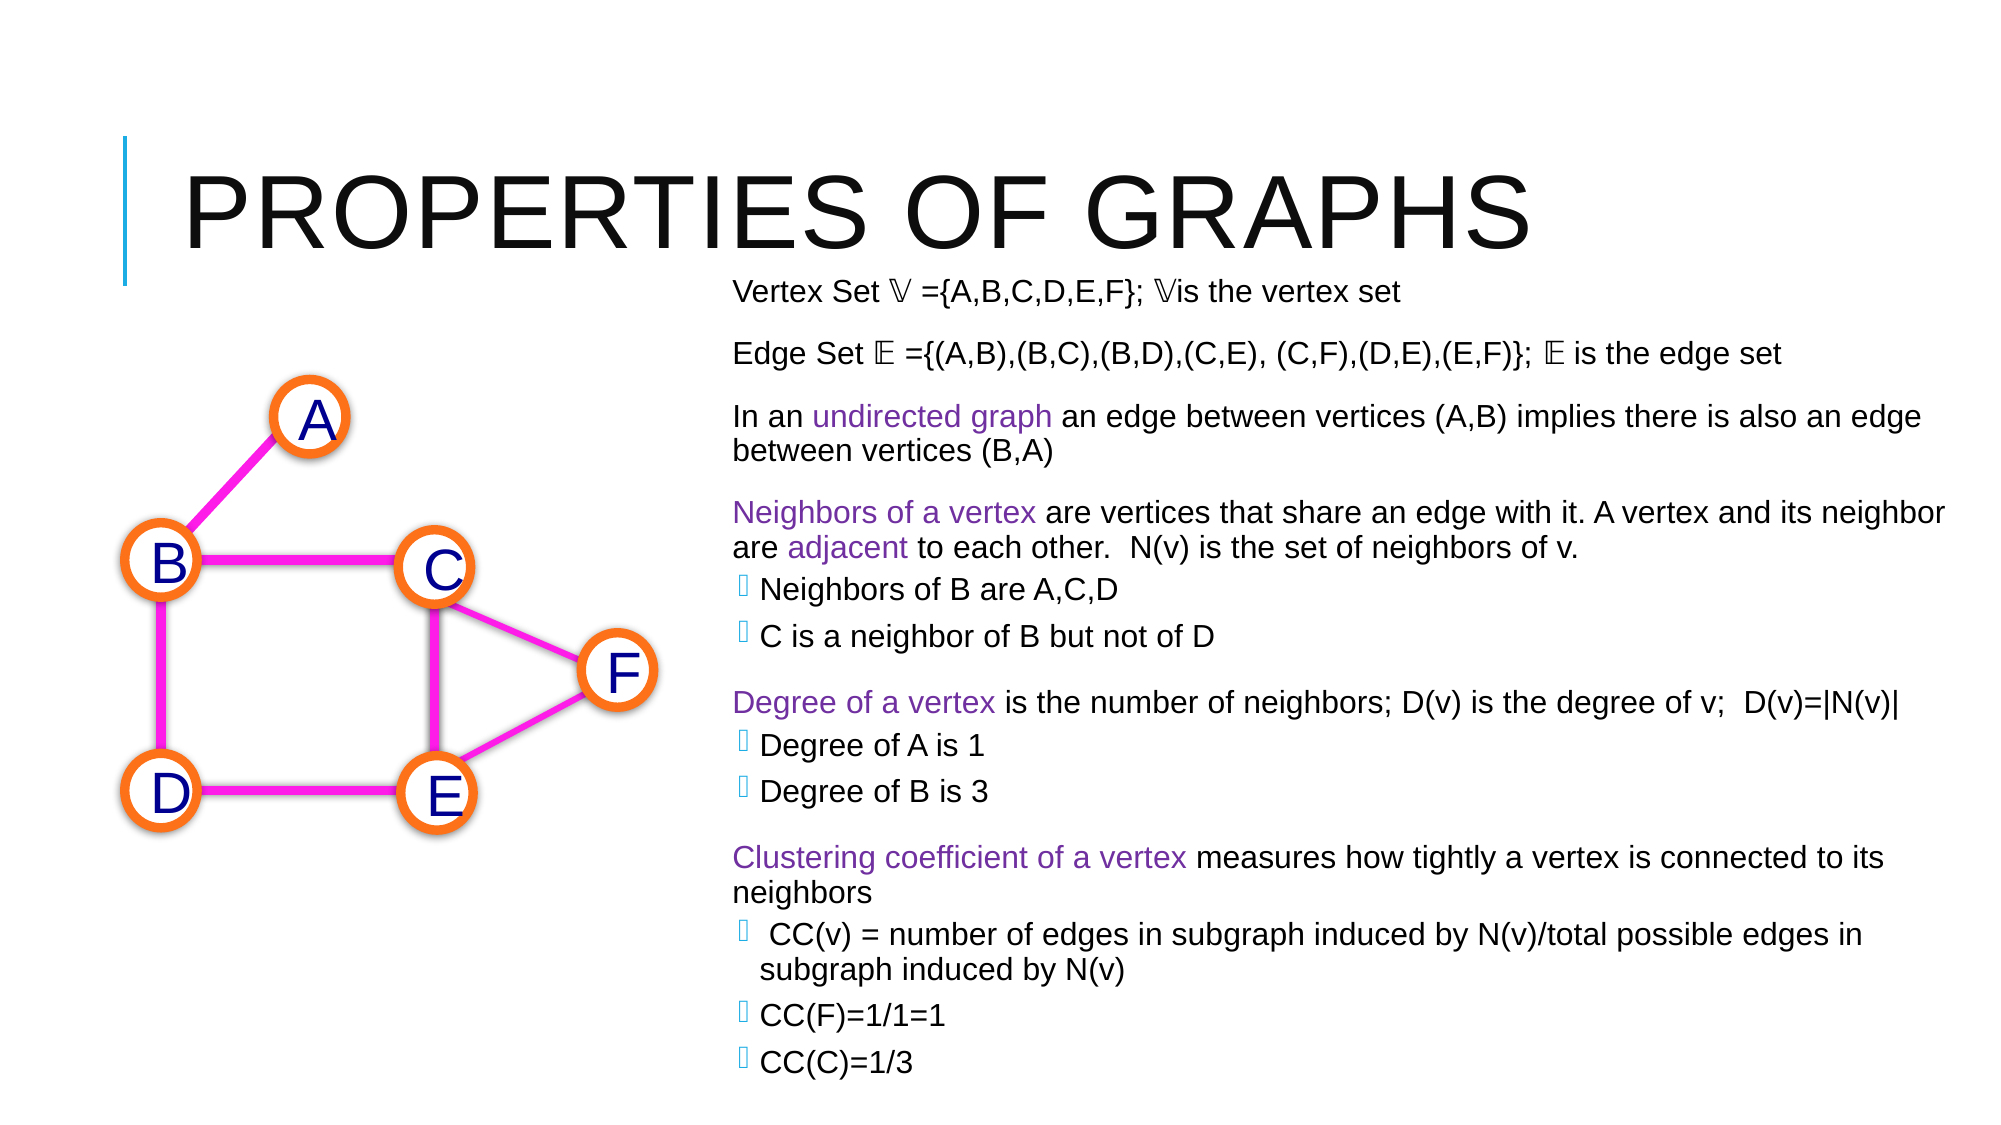

# Properties of Graphs
Vertex Set 𝕍 ={A,B,C,D,E,F}; 𝕍is the vertex set
Edge Set 𝔼 ={(A,B),(B,C),(B,D),(C,E), (C,F),(D,E),(E,F)}; 𝔼 is the edge set
In an undirected graph an edge between vertices (A,B) implies there is also an edge between vertices (B,A)
Neighbors of a vertex are vertices that share an edge with it. A vertex and its neighbor are adjacent to each other.  N(v) is the set of neighbors of v.
Neighbors of B are A,C,D
C is a neighbor of B but not of D
Degree of a vertex is the number of neighbors; D(v) is the degree of v;  D(v)=|N(v)|
Degree of A is 1
Degree of B is 3
Clustering coefficient of a vertex measures how tightly a vertex is connected to its neighbors
 CC(v) = number of edges in subgraph induced by N(v)/total possible edges in subgraph induced by N(v)
CC(F)=1/1=1
CC(C)=1/3
A
B
C

F
D
E